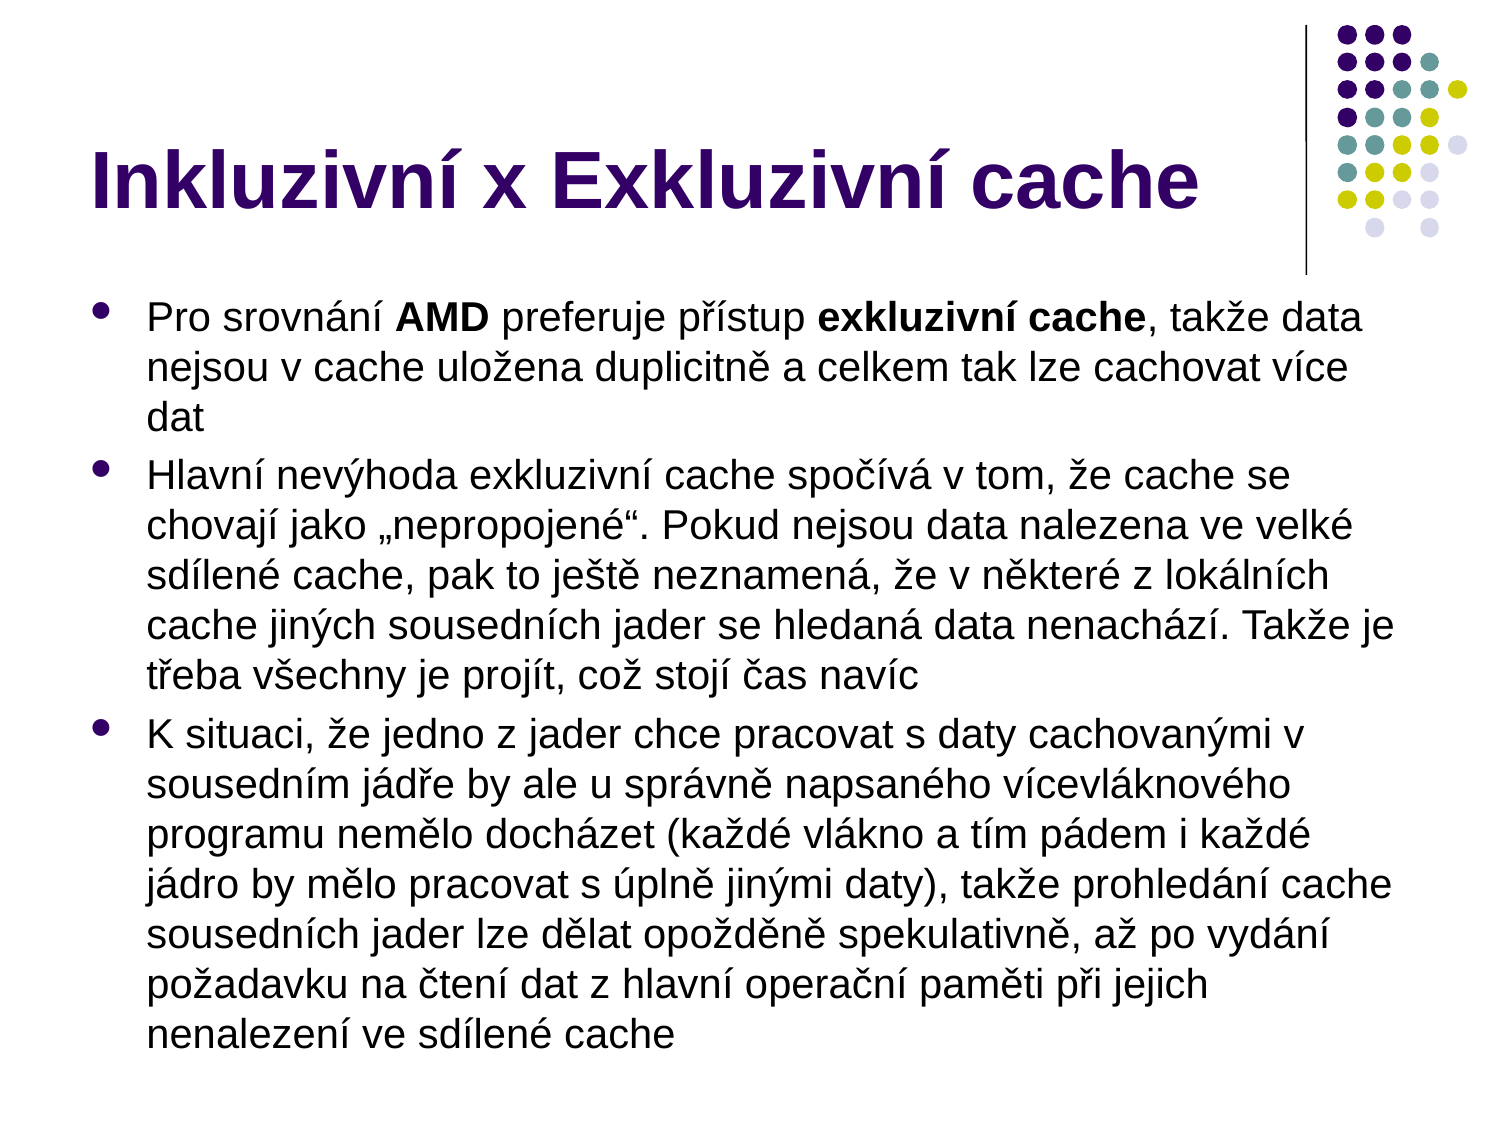

# Inkluzivní x Exkluzivní cache
Pro srovnání AMD preferuje přístup exkluzivní cache, takže data nejsou v cache uložena duplicitně a celkem tak lze cachovat více dat
Hlavní nevýhoda exkluzivní cache spočívá v tom, že cache se chovají jako „nepropojené“. Pokud nejsou data nalezena ve velké sdílené cache, pak to ještě neznamená, že v některé z lokálních cache jiných sousedních jader se hledaná data nenachází. Takže je třeba všechny je projít, což stojí čas navíc
K situaci, že jedno z jader chce pracovat s daty cachovanými v sousedním jádře by ale u správně napsaného vícevláknového programu nemělo docházet (každé vlákno a tím pádem i každé jádro by mělo pracovat s úplně jinými daty), takže prohledání cache sousedních jader lze dělat opožděně spekulativně, až po vydání požadavku na čtení dat z hlavní operační paměti při jejich nenalezení ve sdílené cache